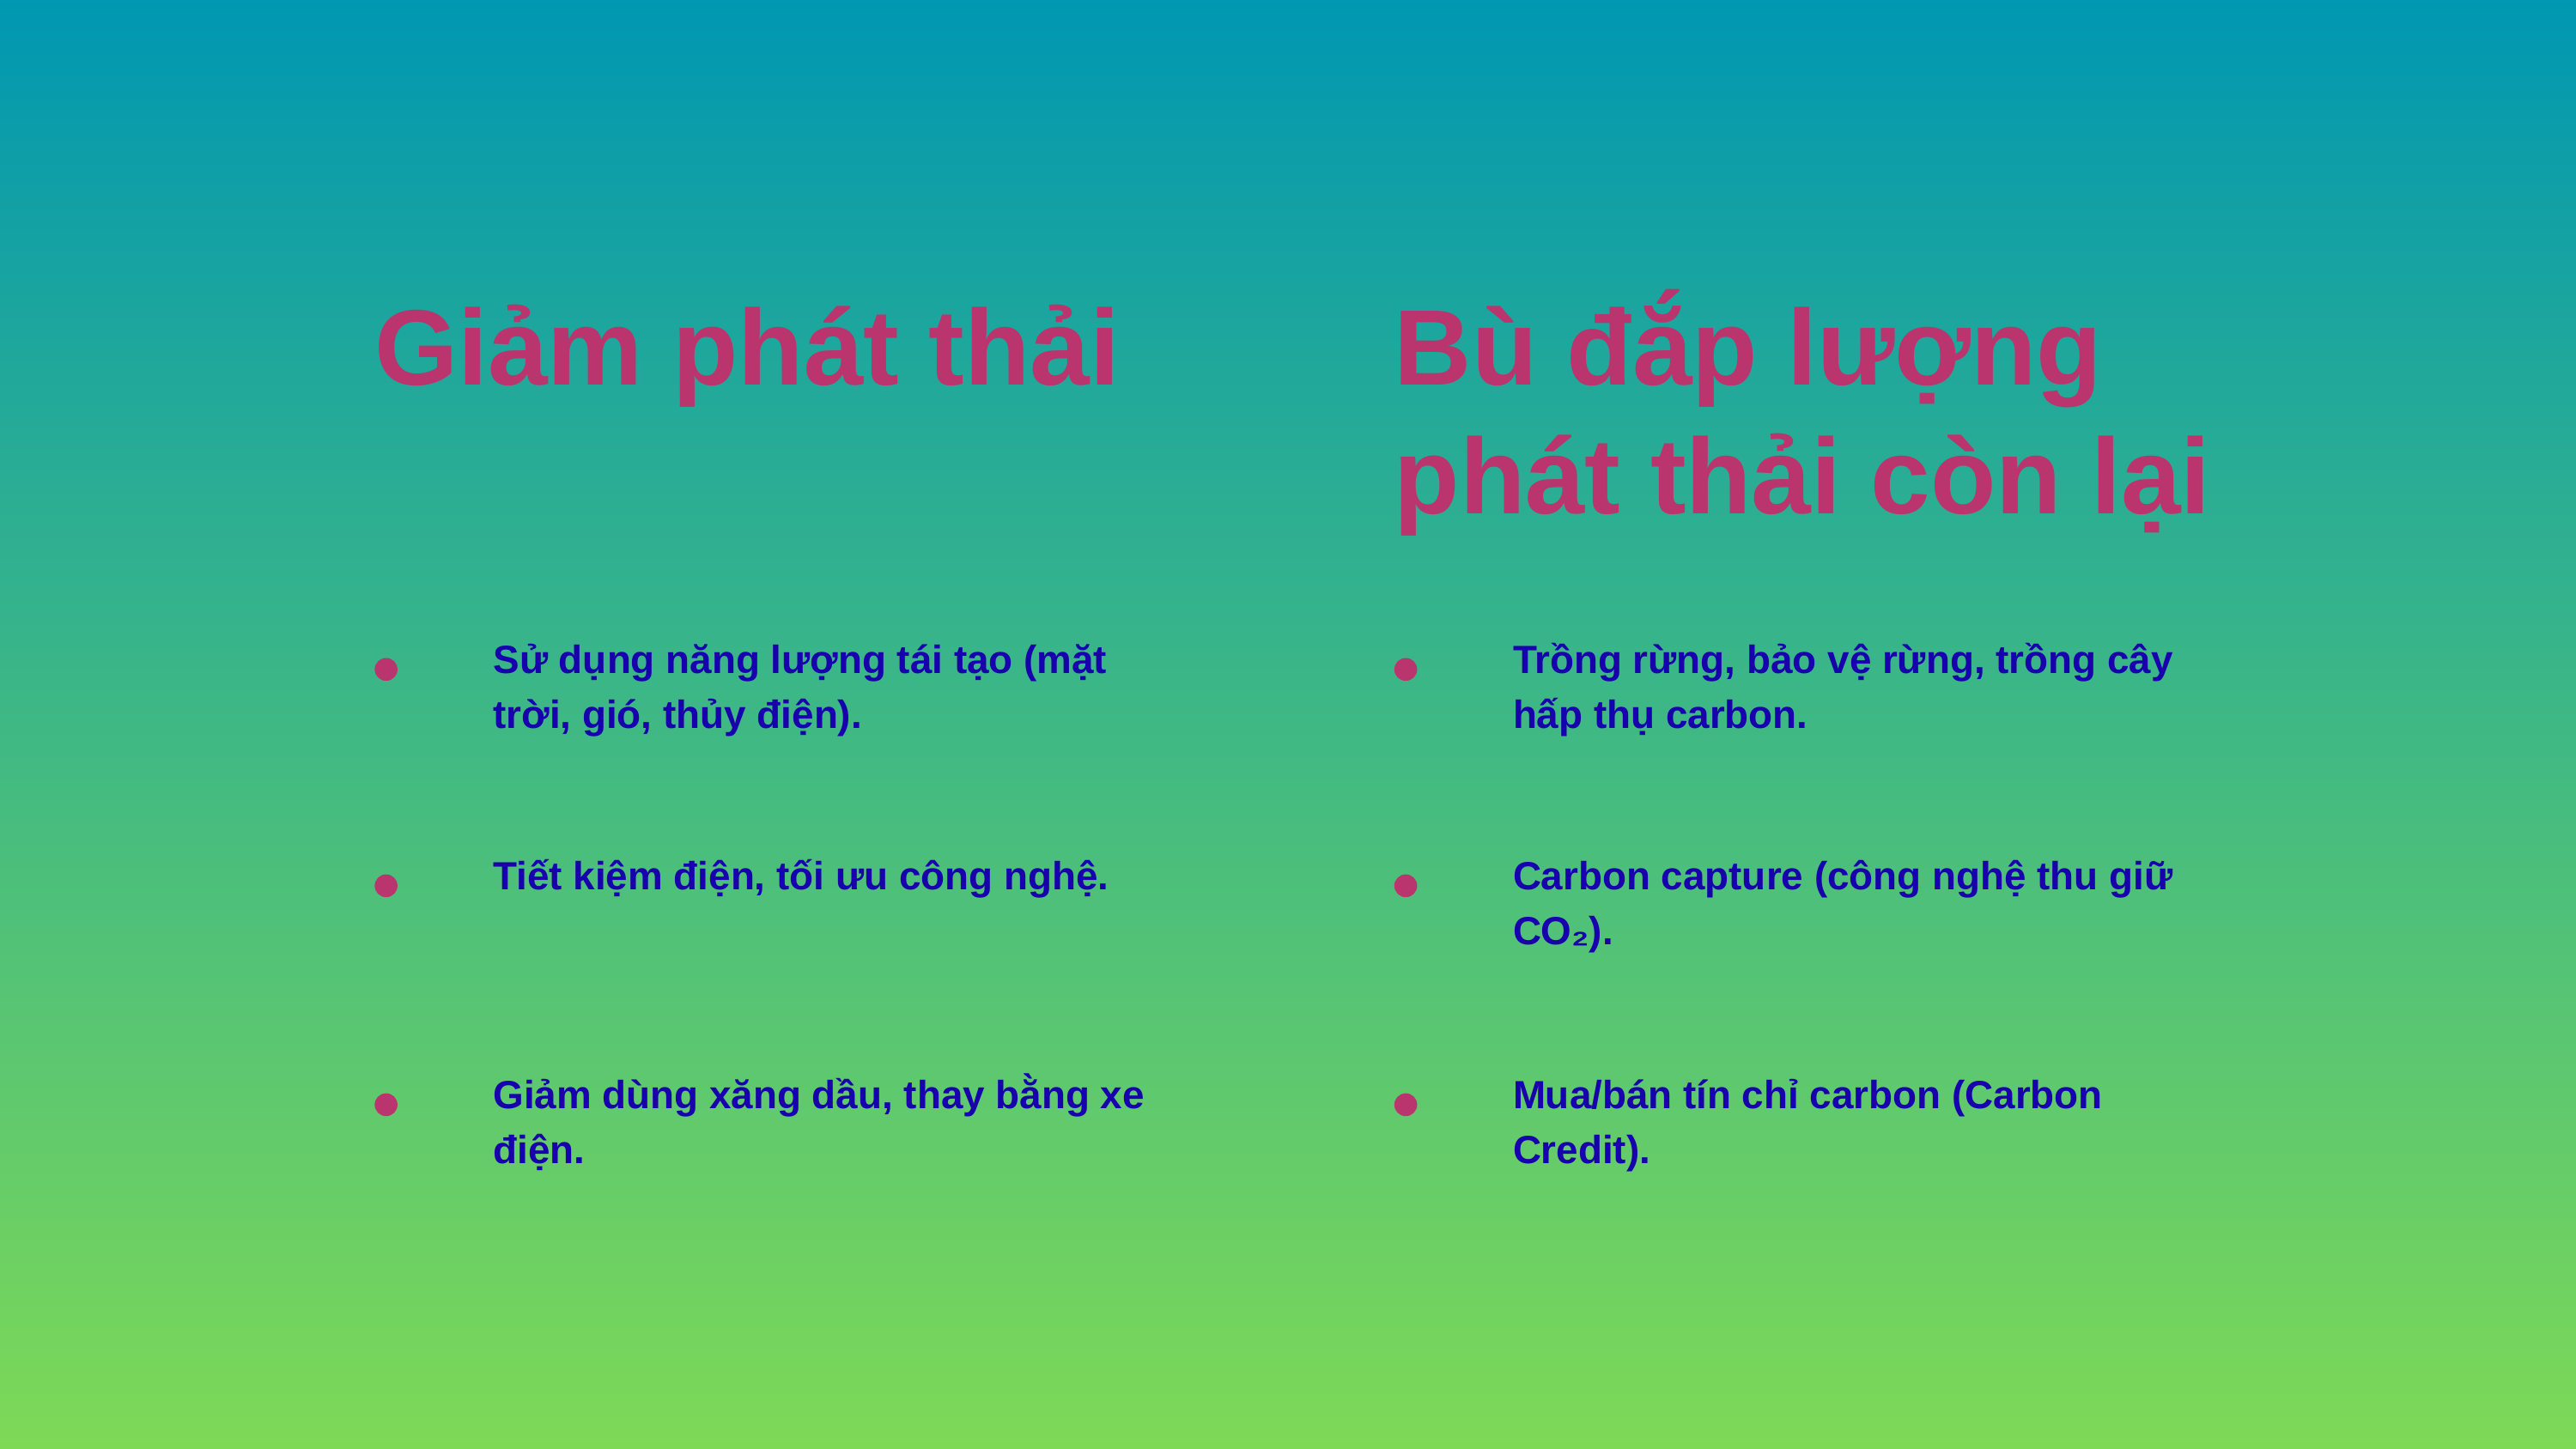

Giảm phát thải
Bù đắp lượng phát thải còn lại
Sử dụng năng lượng tái tạo (mặt trời, gió, thủy điện).
Trồng rừng, bảo vệ rừng, trồng cây hấp thụ carbon.

Tiết kiệm điện, tối ưu công nghệ.
Carbon capture (công nghệ thu giữ CO₂).

Giảm dùng xăng dầu, thay bằng xe điện.
Mua/bán tín chỉ carbon (Carbon Credit).